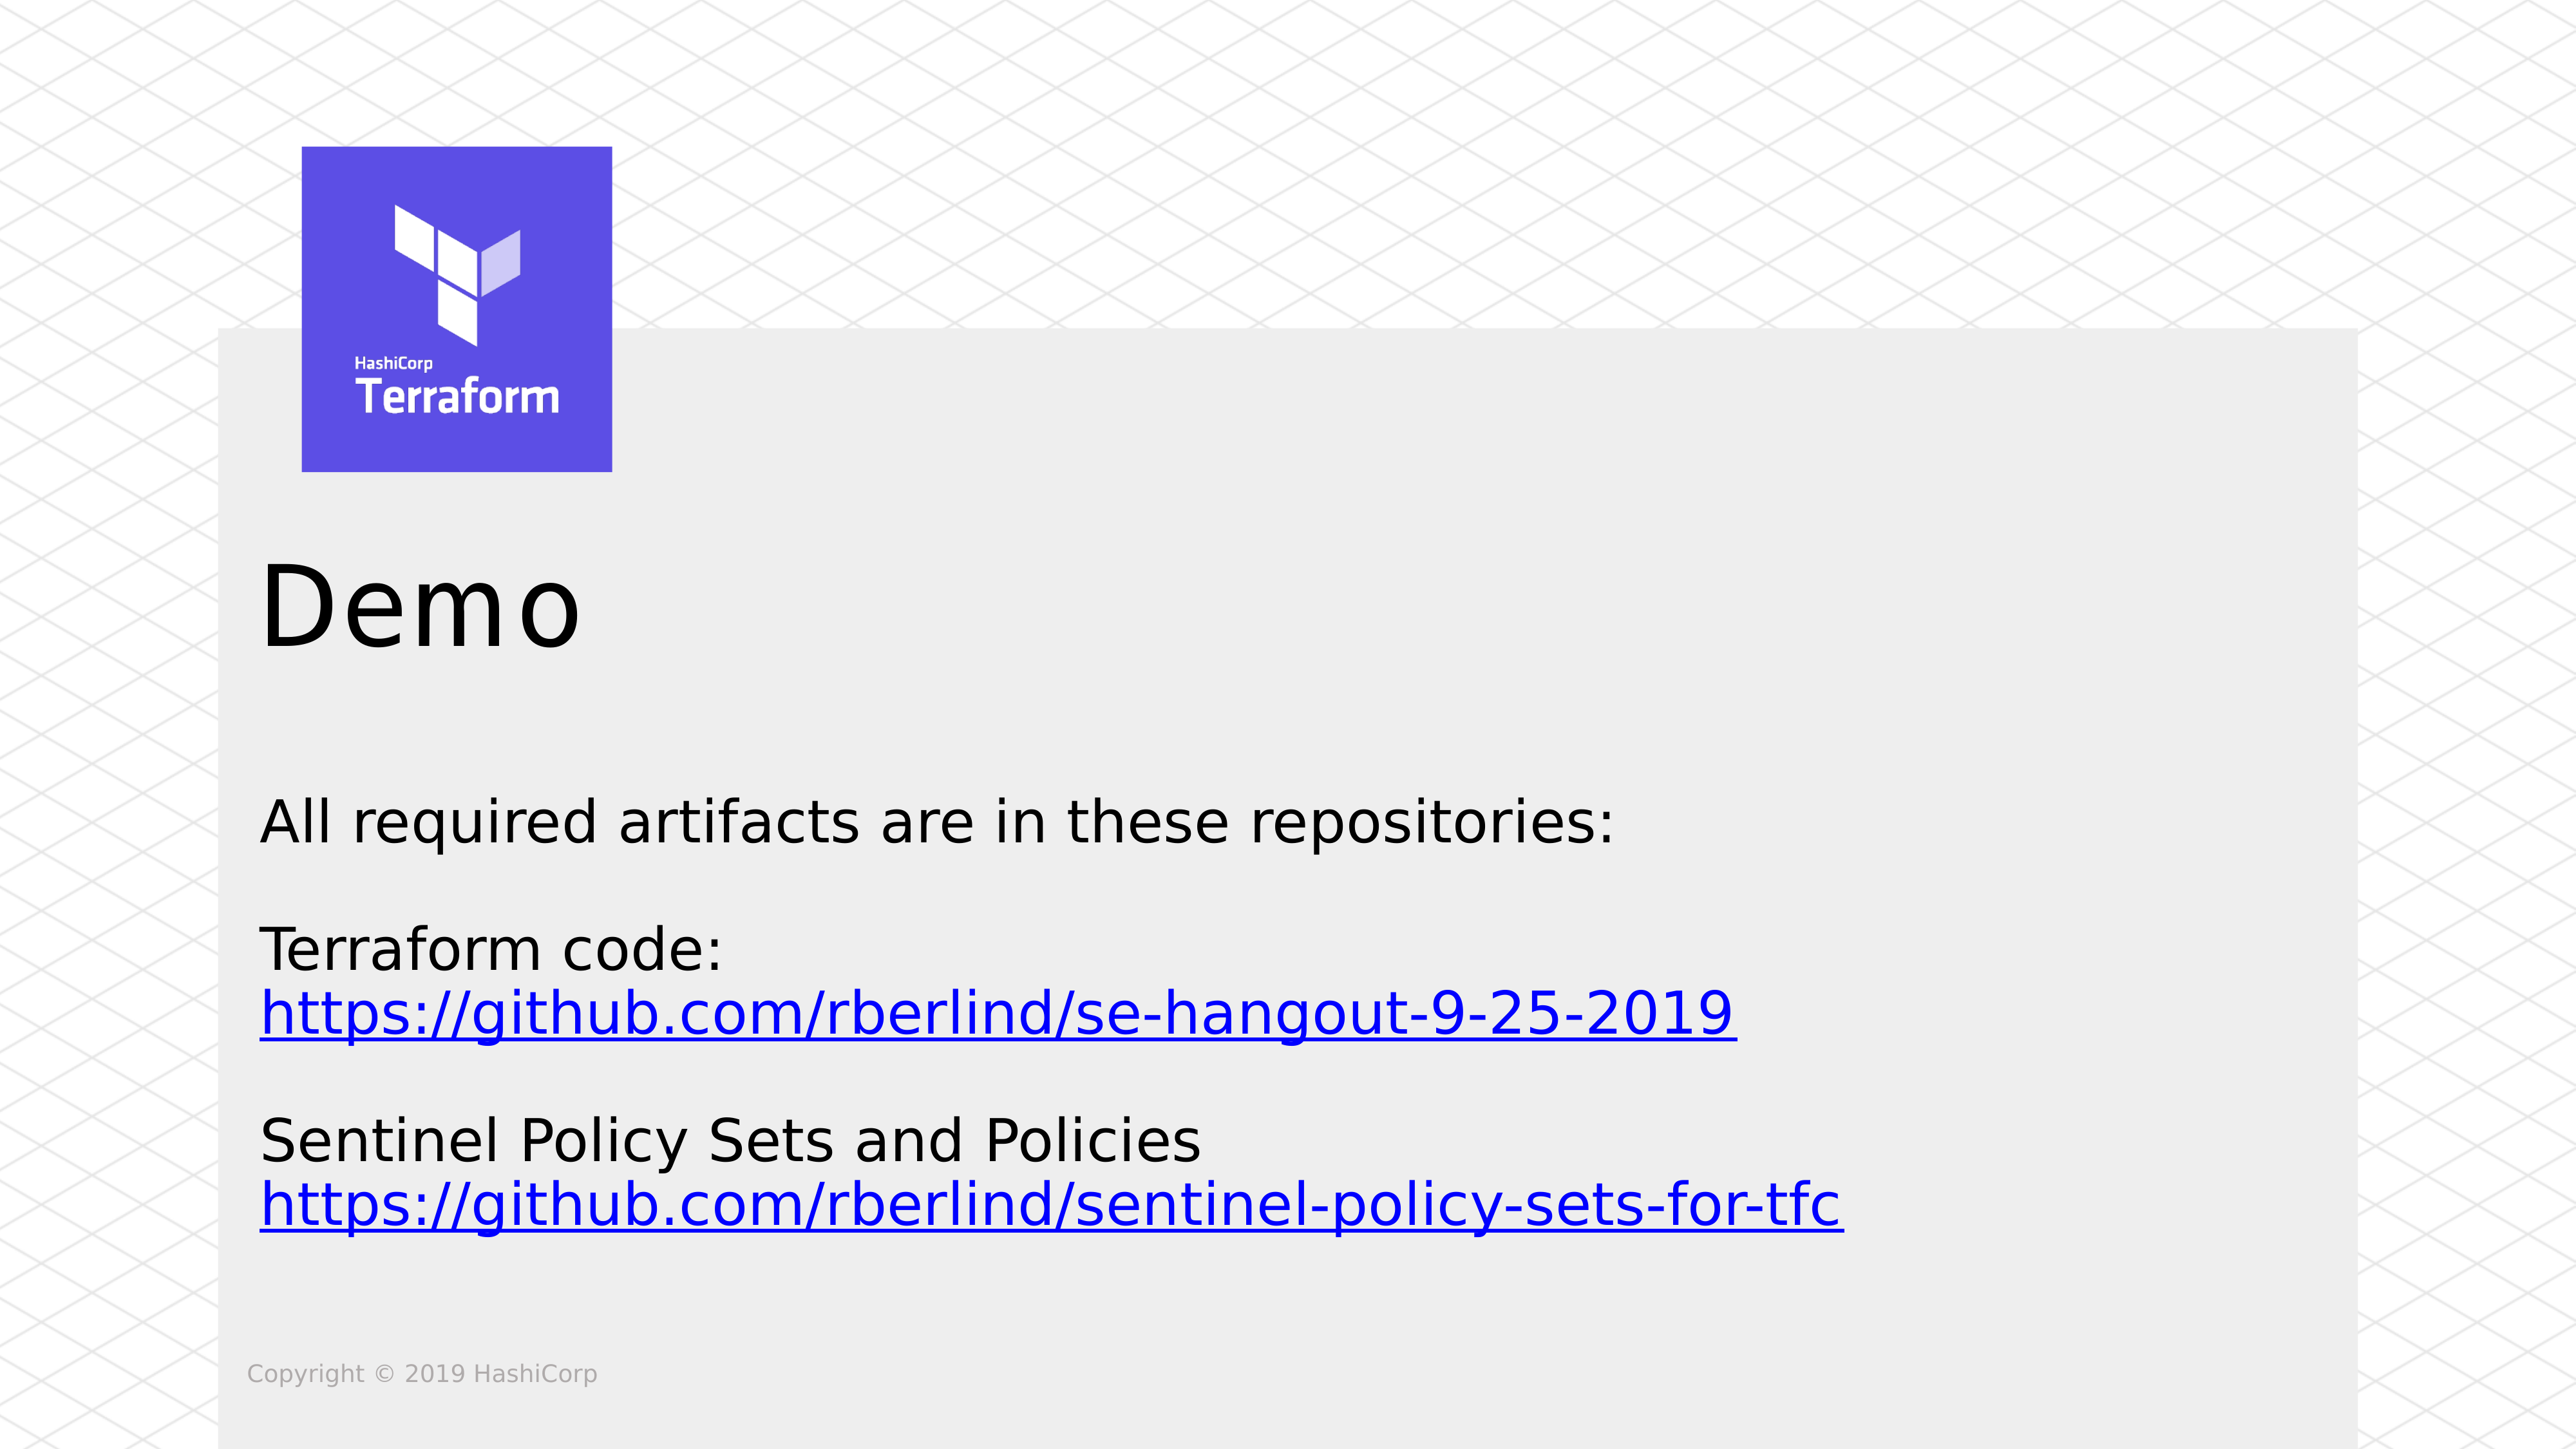

# Demo All required artifacts are in these repositories: Terraform code: https://github.com/rberlind/se-hangout-9-25-2019 Sentinel Policy Sets and Policies https://github.com/rberlind/sentinel-policy-sets-for-tfc